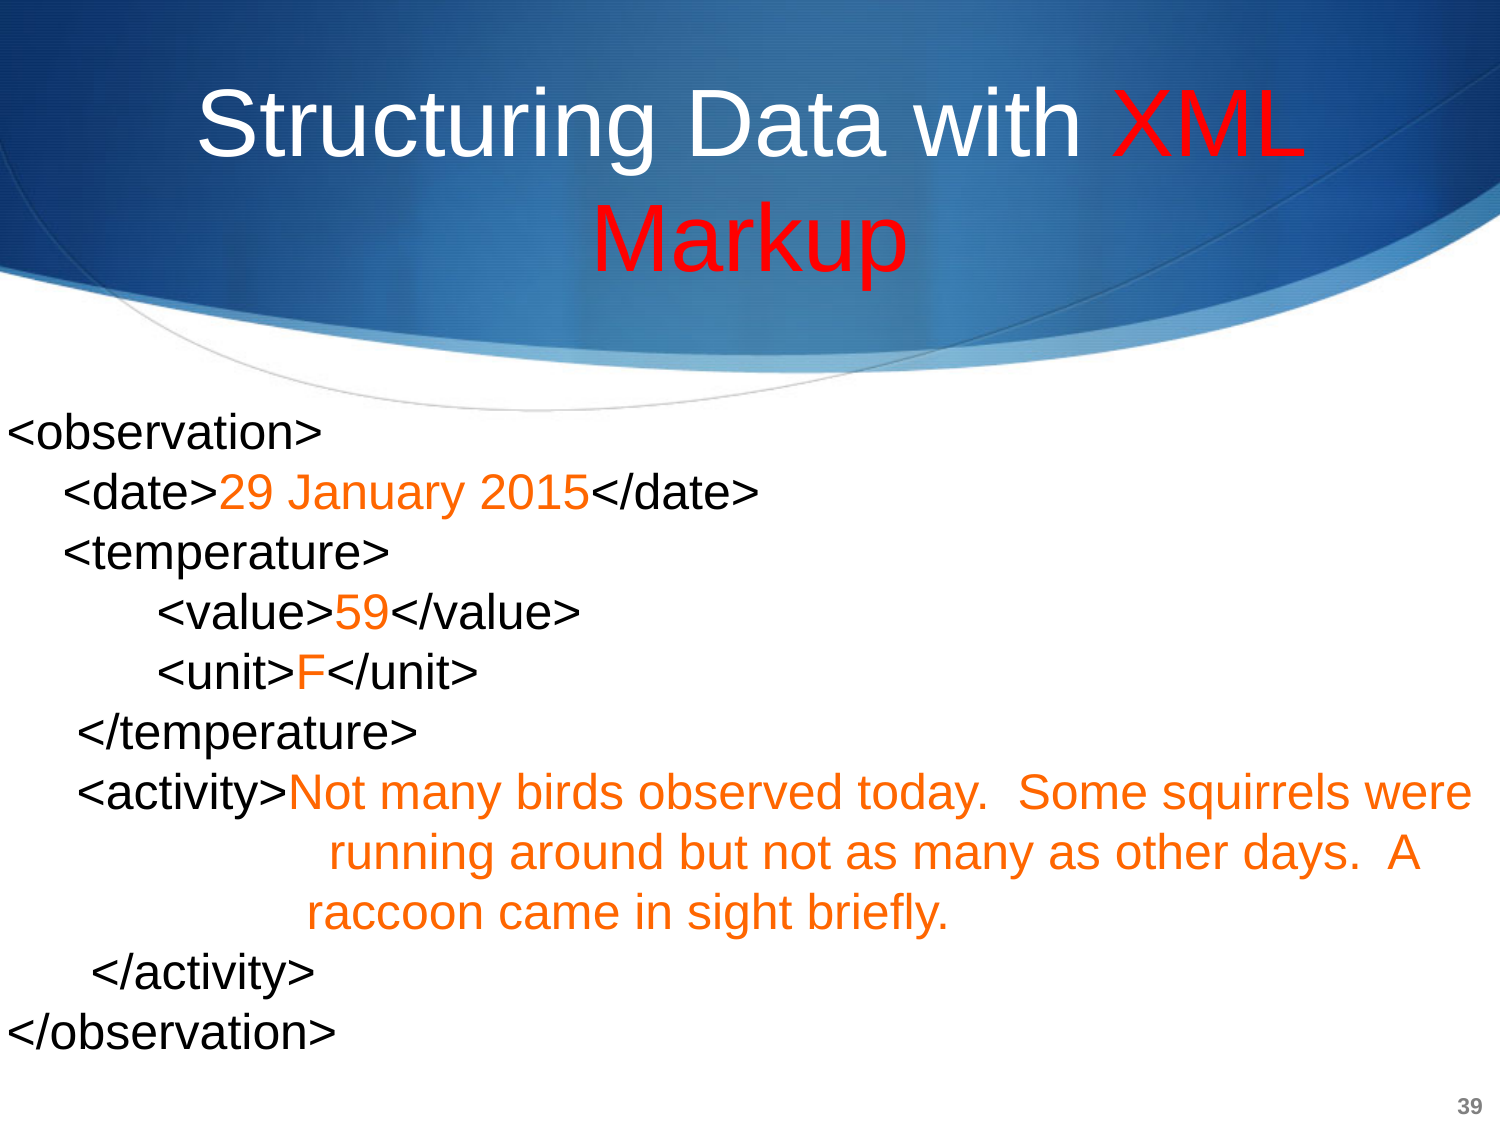

# Structuring Data with XML Markup
<observation>
    <date>29 January 2015</date>
    <temperature>
	<value>59</value>
	<unit>F</unit>
     </temperature>
     <activity>Not many birds observed today.  Some squirrels were
                       running around but not as many as other days.  A
		raccoon came in sight briefly.
      </activity>
</observation>
39